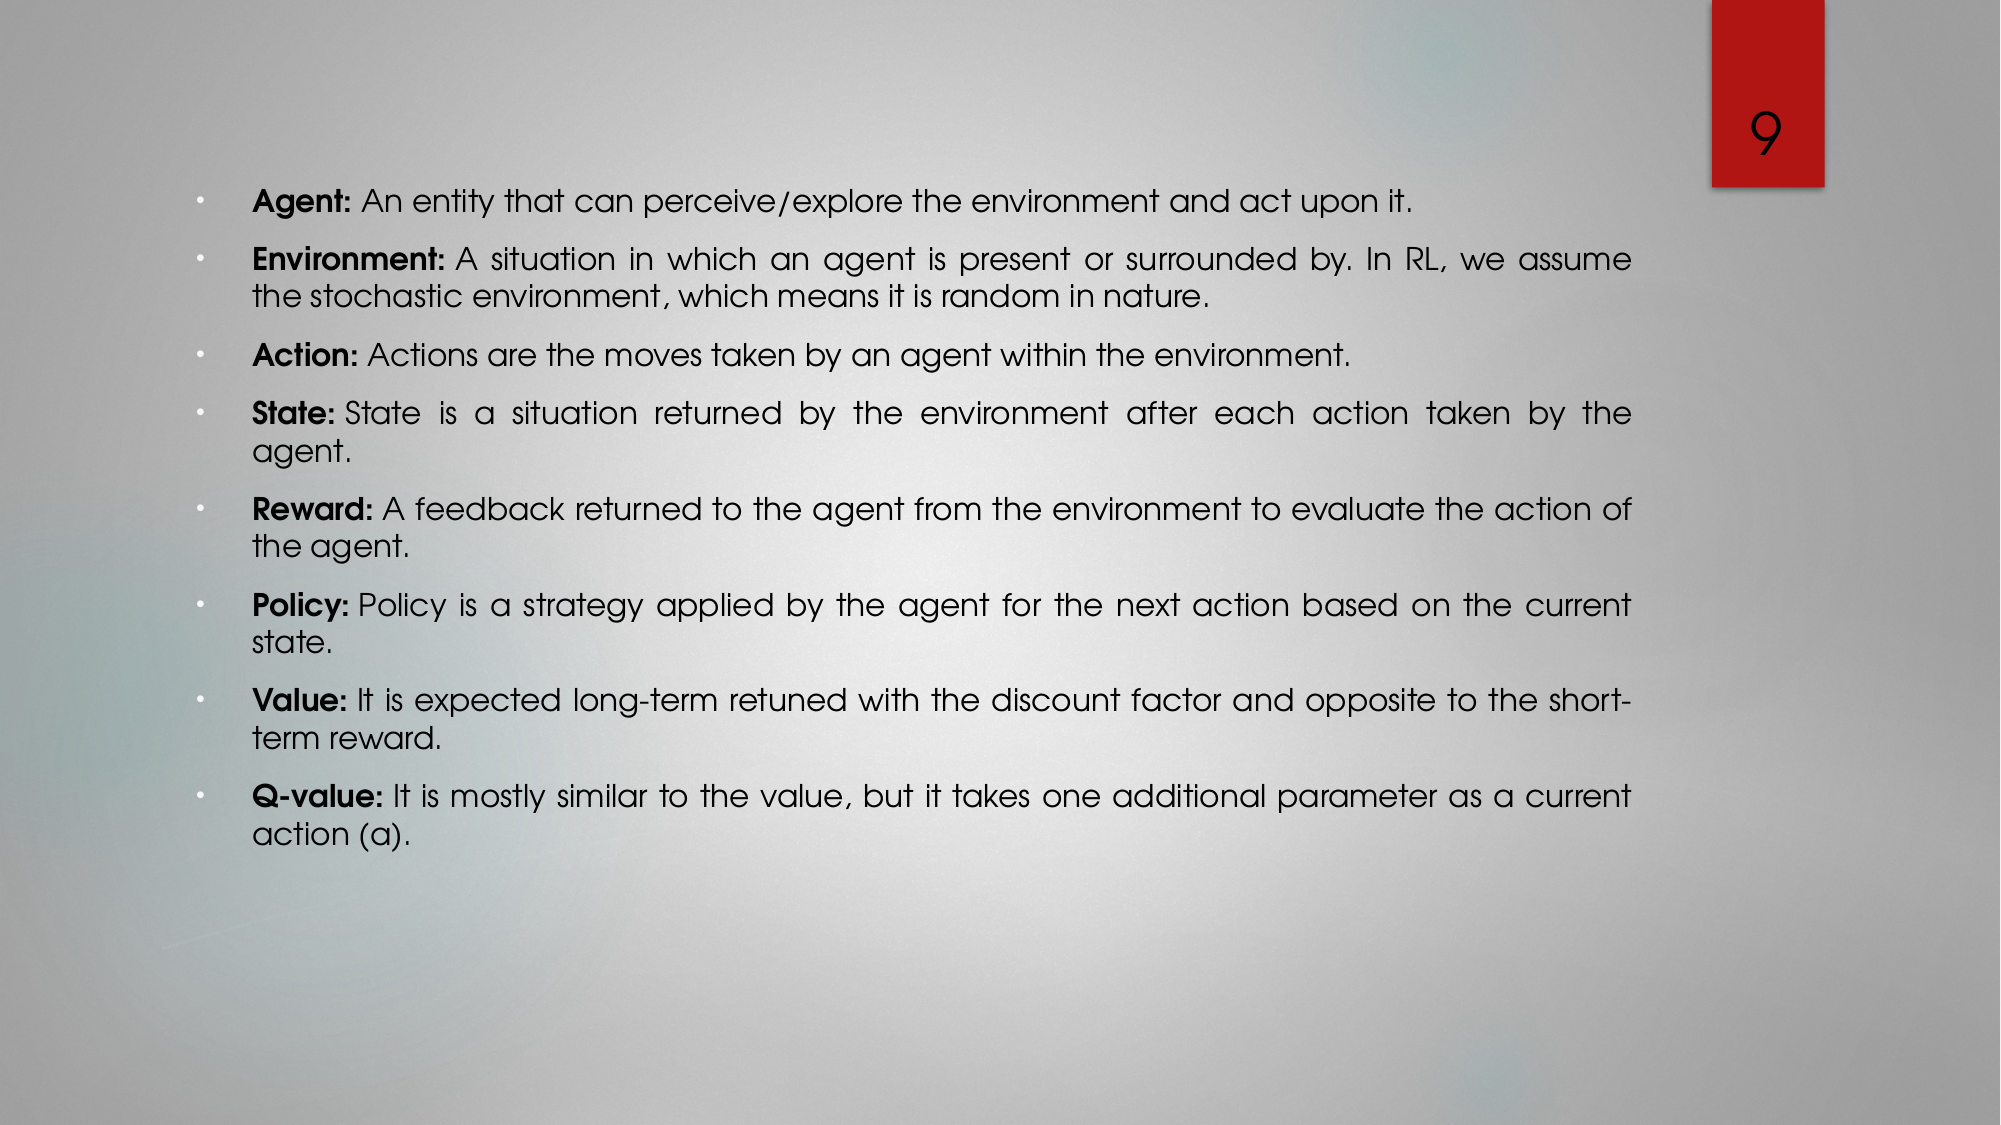

9
#
Agent: An entity that can perceive/explore the environment and act upon it.
Environment: A situation in which an agent is present or surrounded by. In RL, we assume the stochastic environment, which means it is random in nature.
Action: Actions are the moves taken by an agent within the environment.
State: State is a situation returned by the environment after each action taken by the agent.
Reward: A feedback returned to the agent from the environment to evaluate the action of the agent.
Policy: Policy is a strategy applied by the agent for the next action based on the current state.
Value: It is expected long-term retuned with the discount factor and opposite to the short-term reward.
Q-value: It is mostly similar to the value, but it takes one additional parameter as a current action (a).